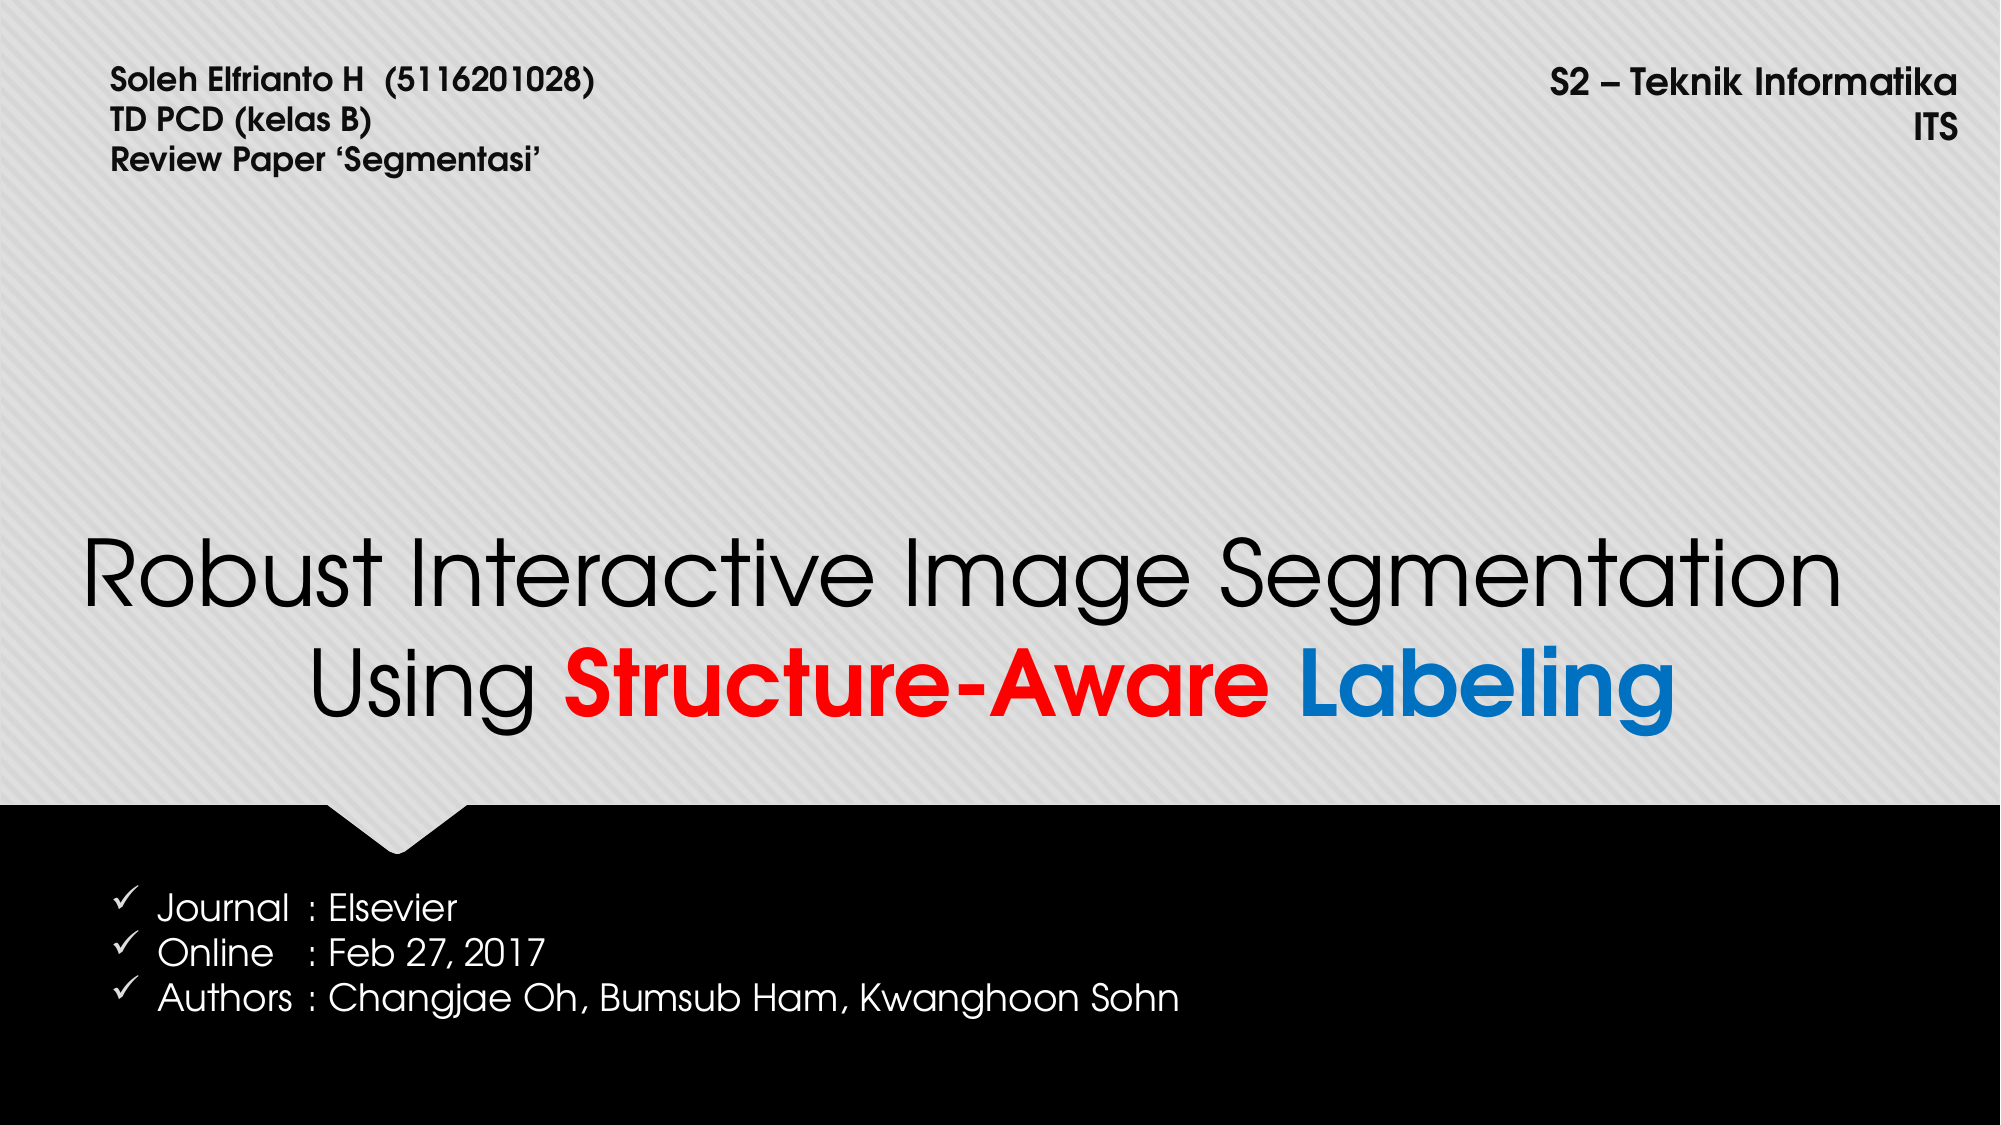

Soleh Elfrianto H  (5116201028)
TD PCD (kelas B)
Review Paper ‘Segmentasi’
S2 – Teknik Informatika
ITS
Robust Interactive Image Segmentation
Using Structure-Aware Labeling
Journal 	: Elsevier
Online 	: Feb 27, 2017
Authors 	: Changjae Oh, Bumsub Ham, Kwanghoon Sohn